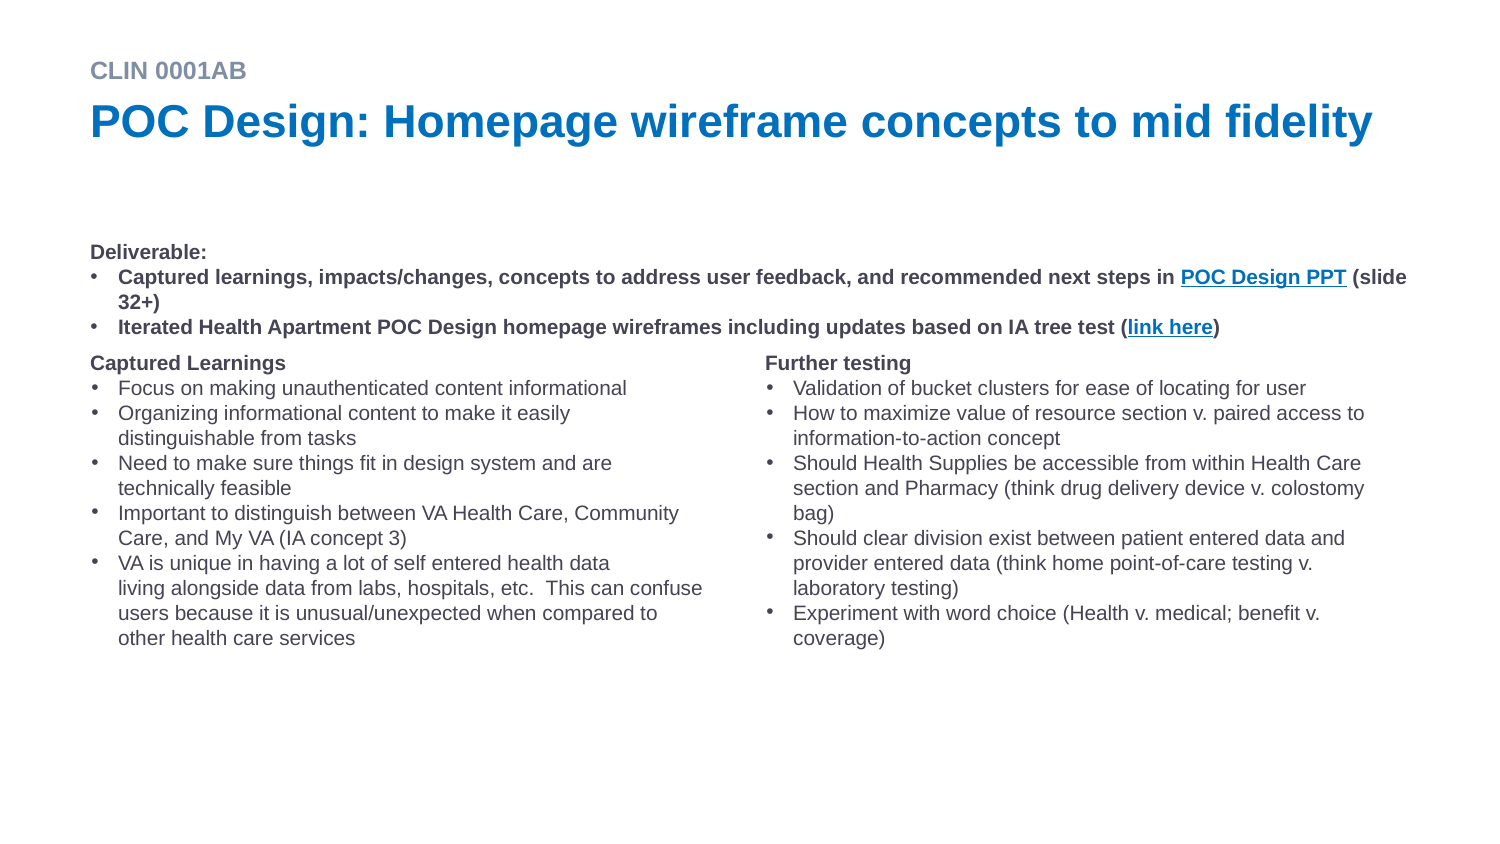

CLIN 0001AB

# POC Design: Homepage wireframe concepts to mid fidelity

Deliverable:
Captured learnings, impacts/changes, concepts to address user feedback, and recommended next steps in POC Design PPT (slide 32+)
Iterated Health Apartment POC Design homepage wireframes including updates based on IA tree test (link here)

Captured Learnings
Focus on making unauthenticated content informational
Organizing informational content to make it easily distinguishable from tasks
Need to make sure things fit in design system and are technically feasible
Important to distinguish between VA Health Care, Community Care, and My VA (IA concept 3)
VA is unique in having a lot of self entered health data living alongside data from labs, hospitals, etc.  This can confuse users because it is unusual/unexpected when compared to other health care services

Further testing
Validation of bucket clusters for ease of locating for user
How to maximize value of resource section v. paired access to information-to-action concept
Should Health Supplies be accessible from within Health Care section and Pharmacy (think drug delivery device v. colostomy bag)
Should clear division exist between patient entered data and provider entered data (think home point-of-care testing v. laboratory testing)
Experiment with word choice (Health v. medical; benefit v. coverage)